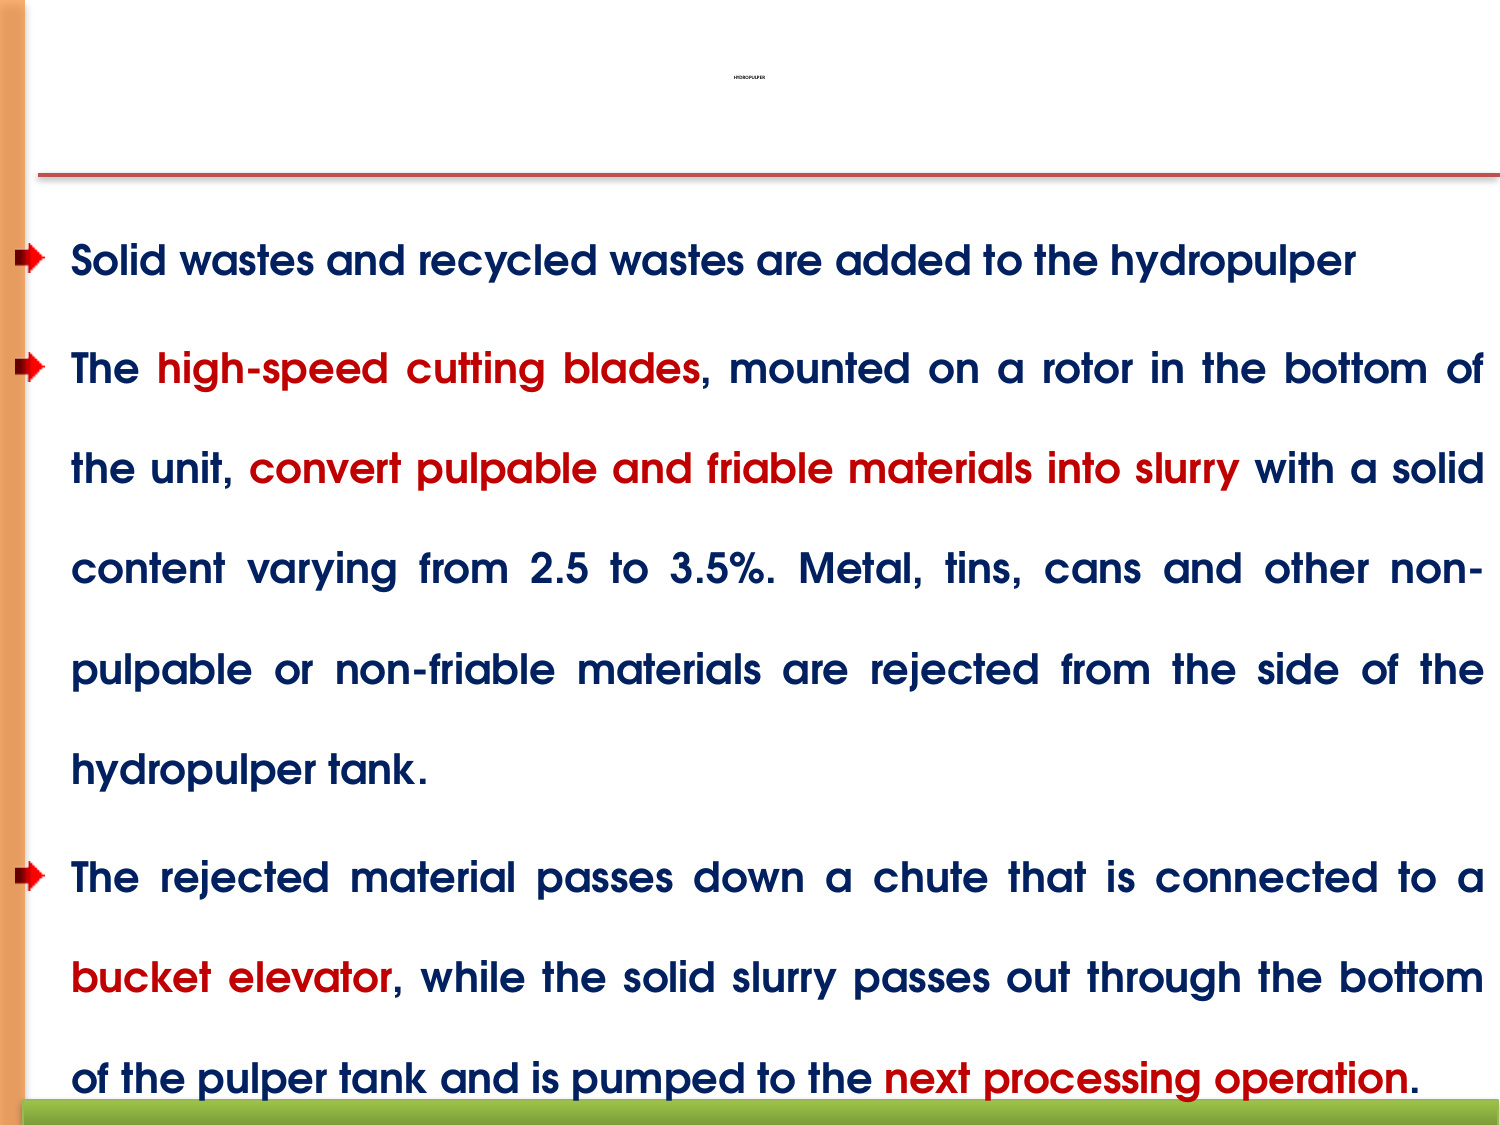

# HYDROPULPER
Solid wastes and recycled wastes are added to the hydropulper
The high-speed cutting blades, mounted on a rotor in the bottom of the unit, convert pulpable and friable materials into slurry with a solid content varying from 2.5 to 3.5%. Metal, tins, cans and other non-pulpable or non-friable materials are rejected from the side of the hydropulper tank.
The rejected material passes down a chute that is connected to a bucket elevator, while the solid slurry passes out through the bottom of the pulper tank and is pumped to the next processing operation.